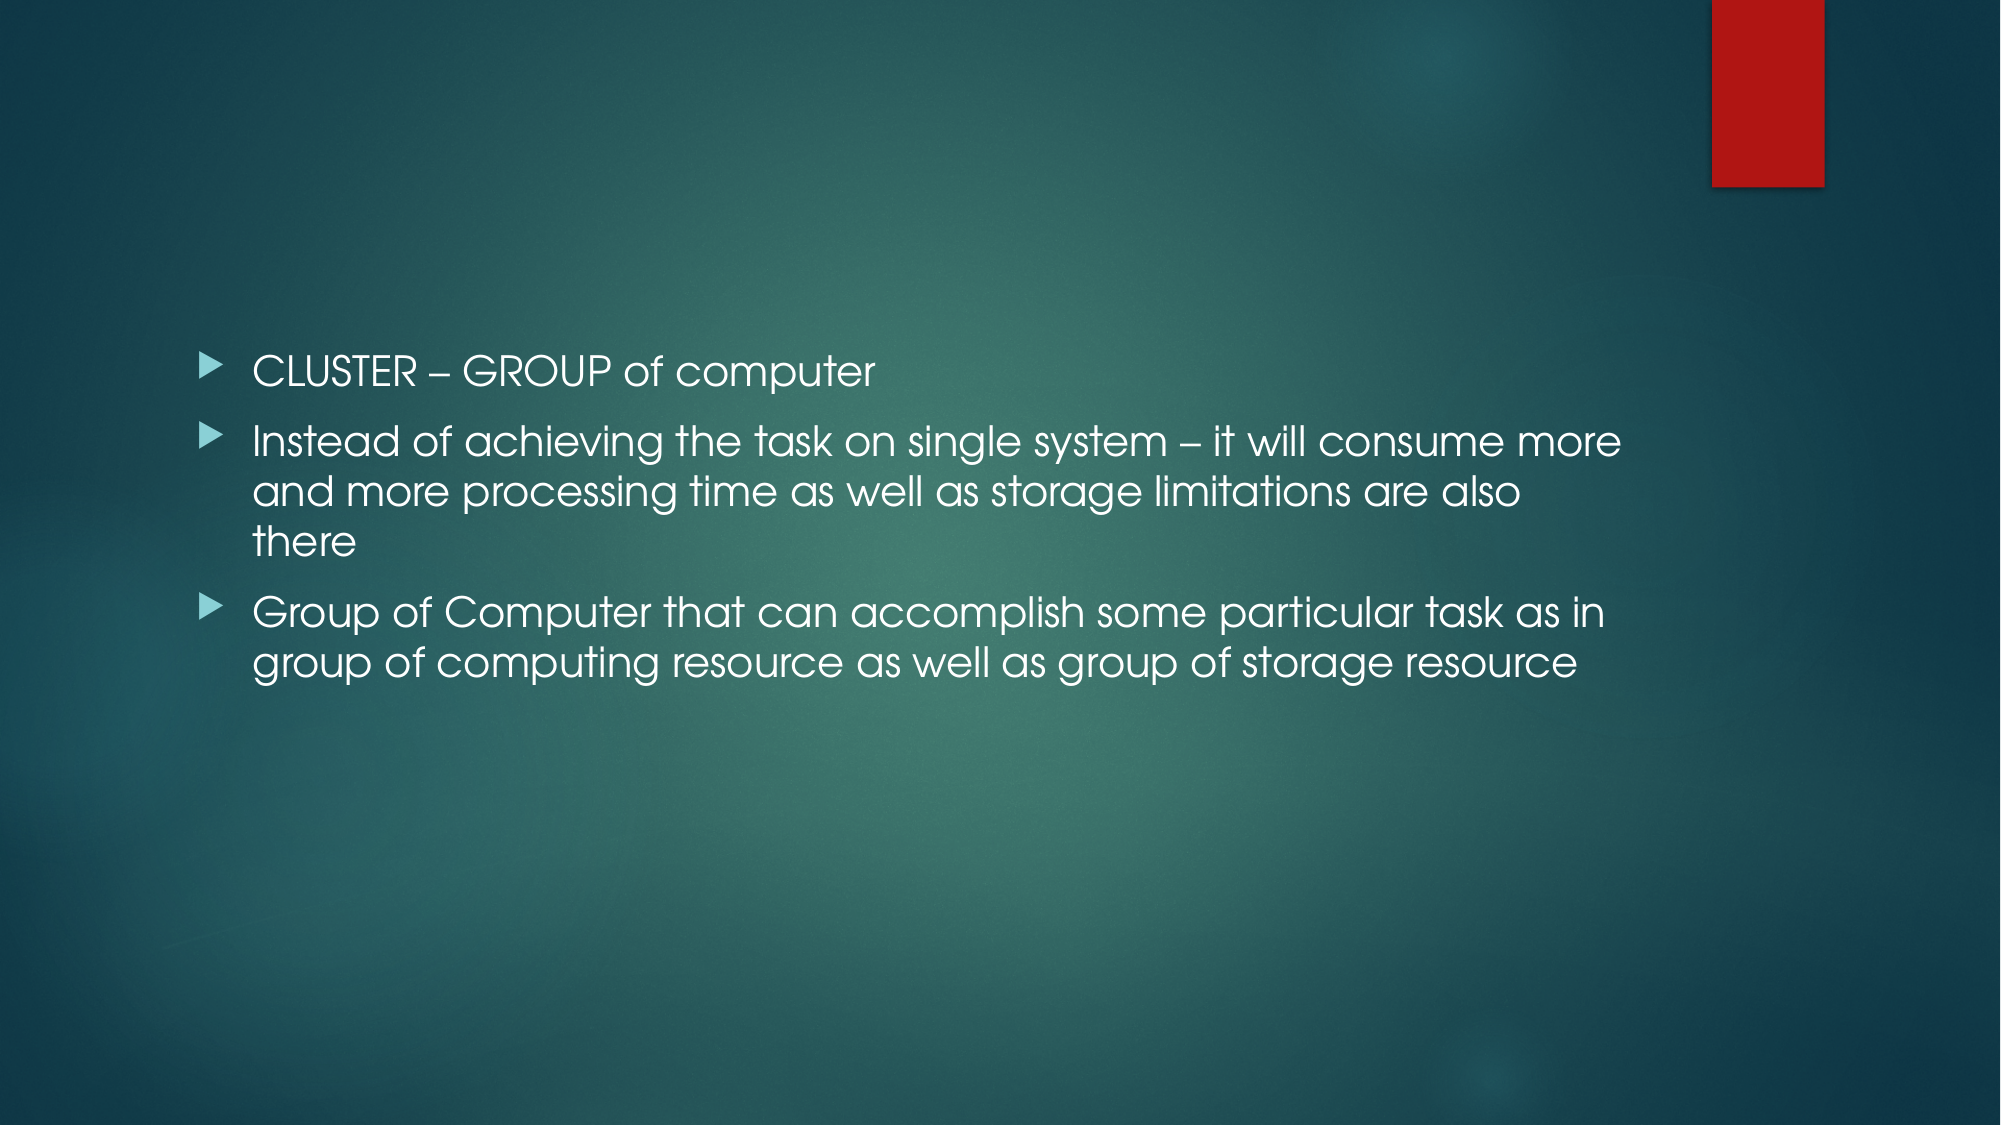

#
CLUSTER – GROUP of computer
Instead of achieving the task on single system – it will consume more and more processing time as well as storage limitations are also there
Group of Computer that can accomplish some particular task as in group of computing resource as well as group of storage resource